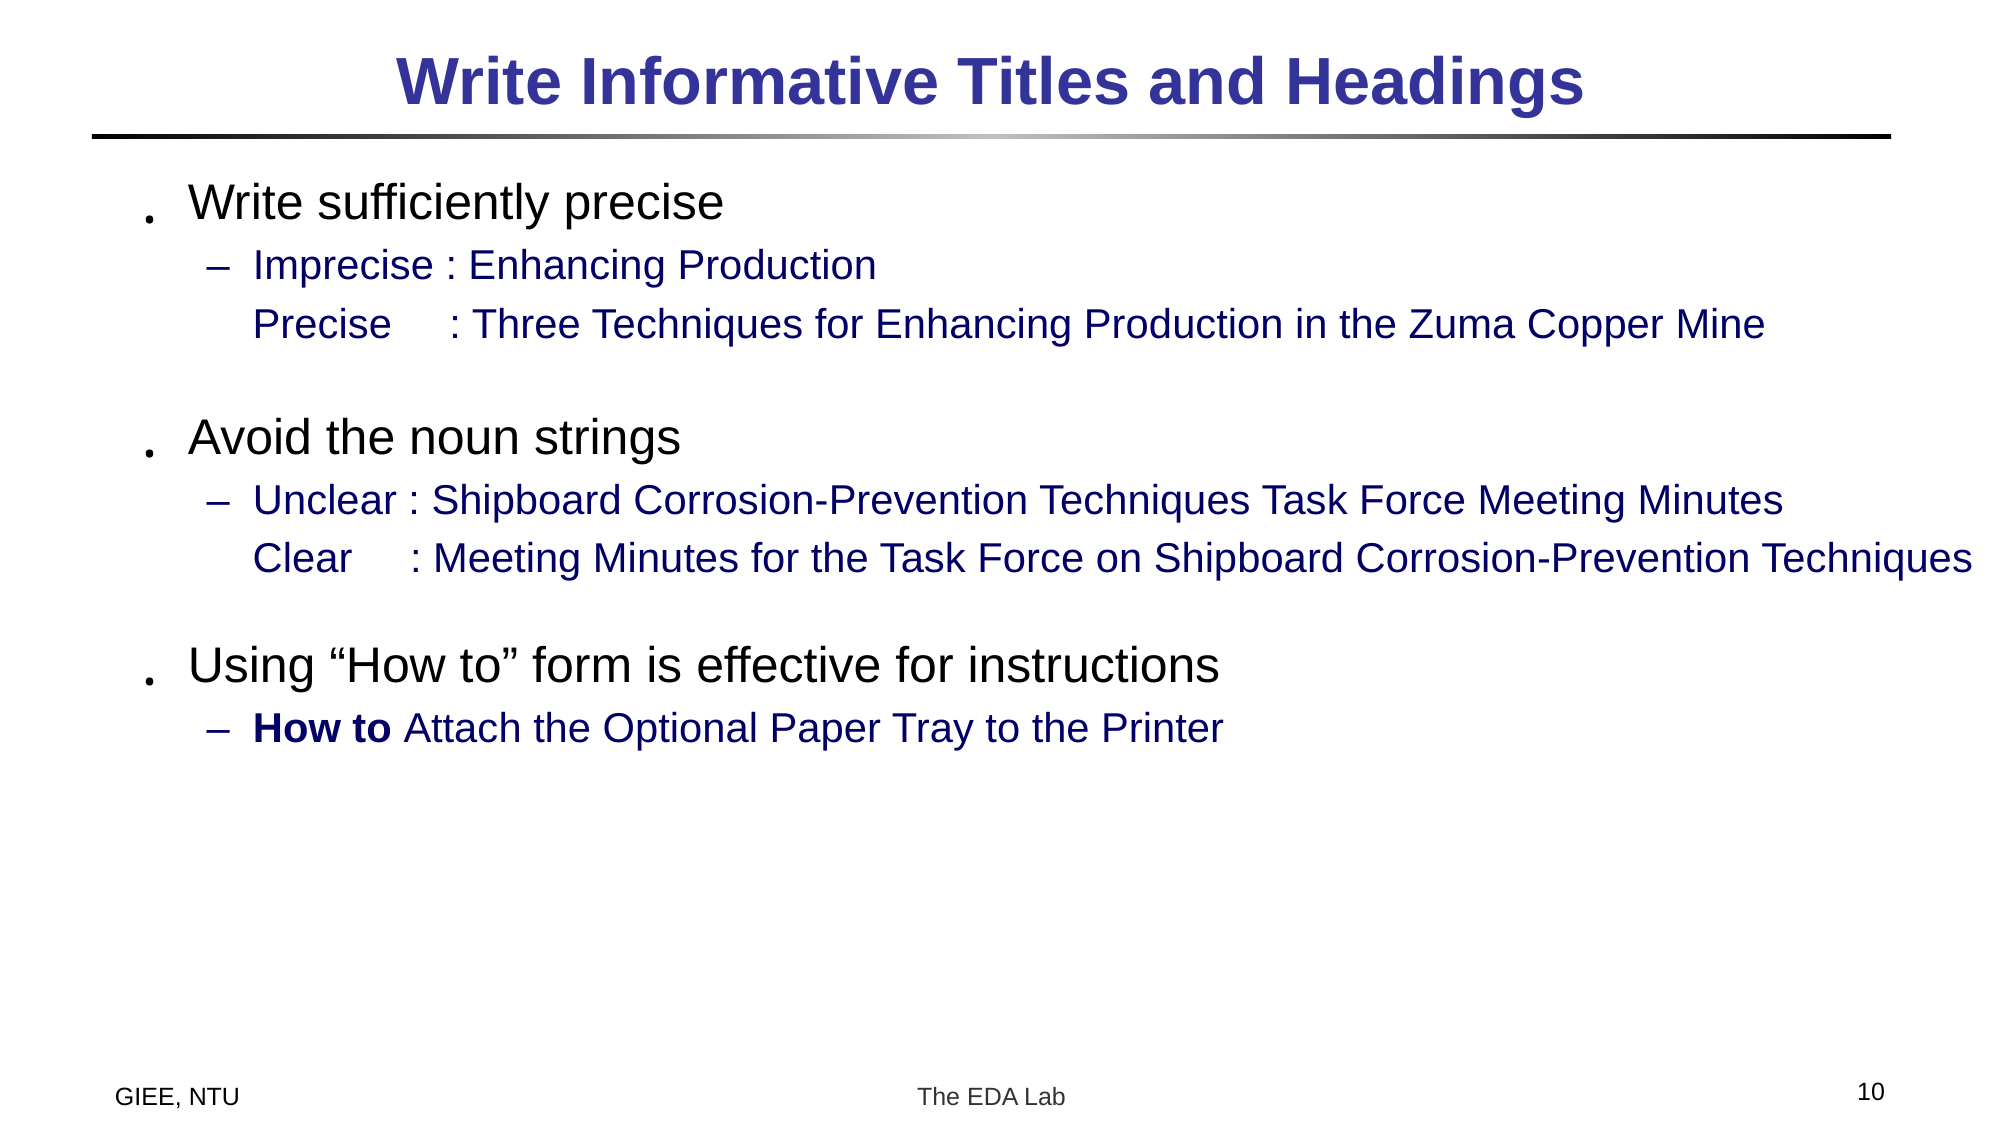

Write Informative Titles and Headings
Write sufficiently precise
–  Imprecise : Enhancing Production
    Precise     : Three Techniques for Enhancing Production in the Zuma Copper Mine
Avoid the noun strings
–  Unclear : Shipboard Corrosion-Prevention Techniques Task Force Meeting Minutes
    Clear     : Meeting Minutes for the Task Force on Shipboard Corrosion-Prevention Techniques

Using “How to” form is effective for instructions
–  How to Attach the Optional Paper Tray to the Printer

10
GIEE, NTU